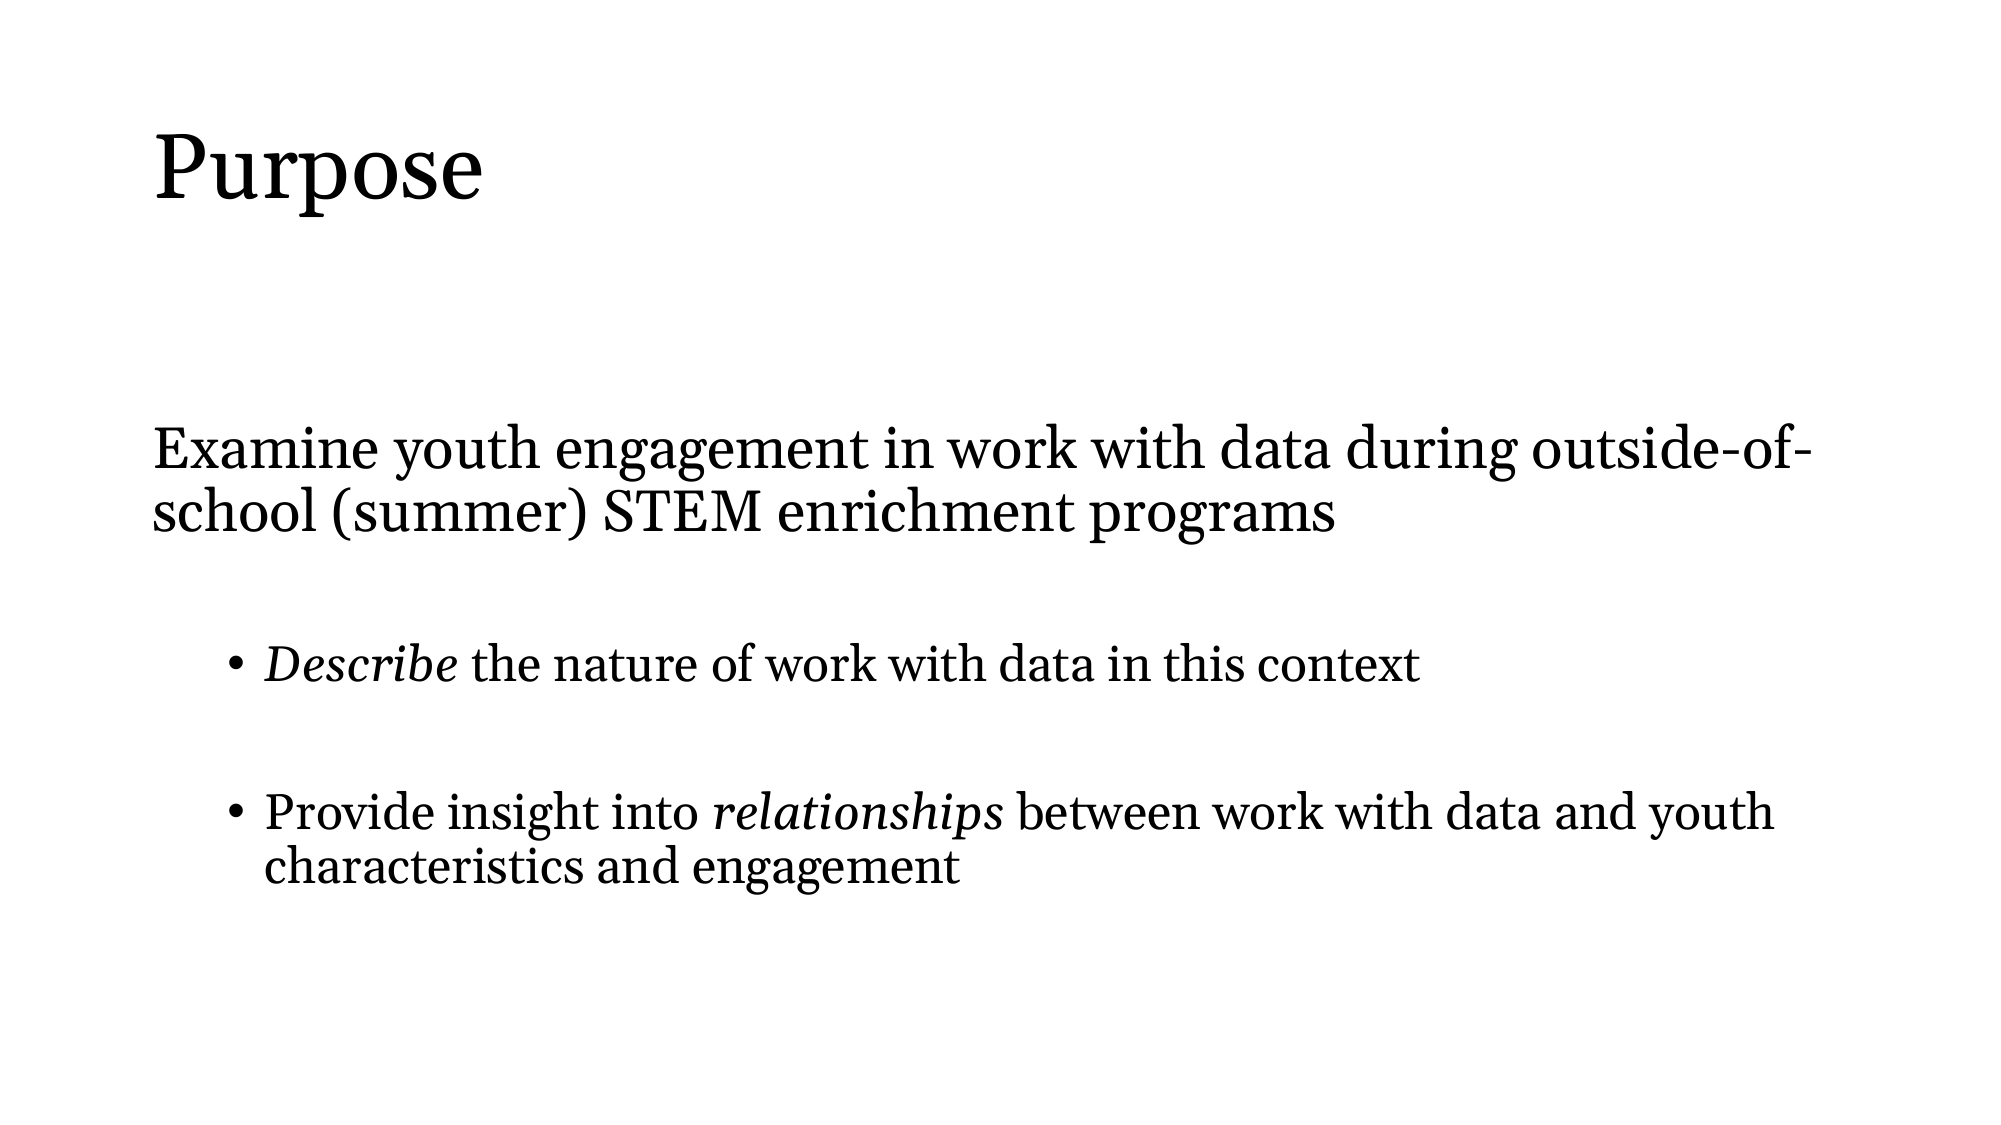

# Purpose
Examine youth engagement in work with data during outside-of-school (summer) STEM enrichment programs

Describe the nature of work with data in this context

Provide insight into relationships between work with data and youth characteristics and engagement